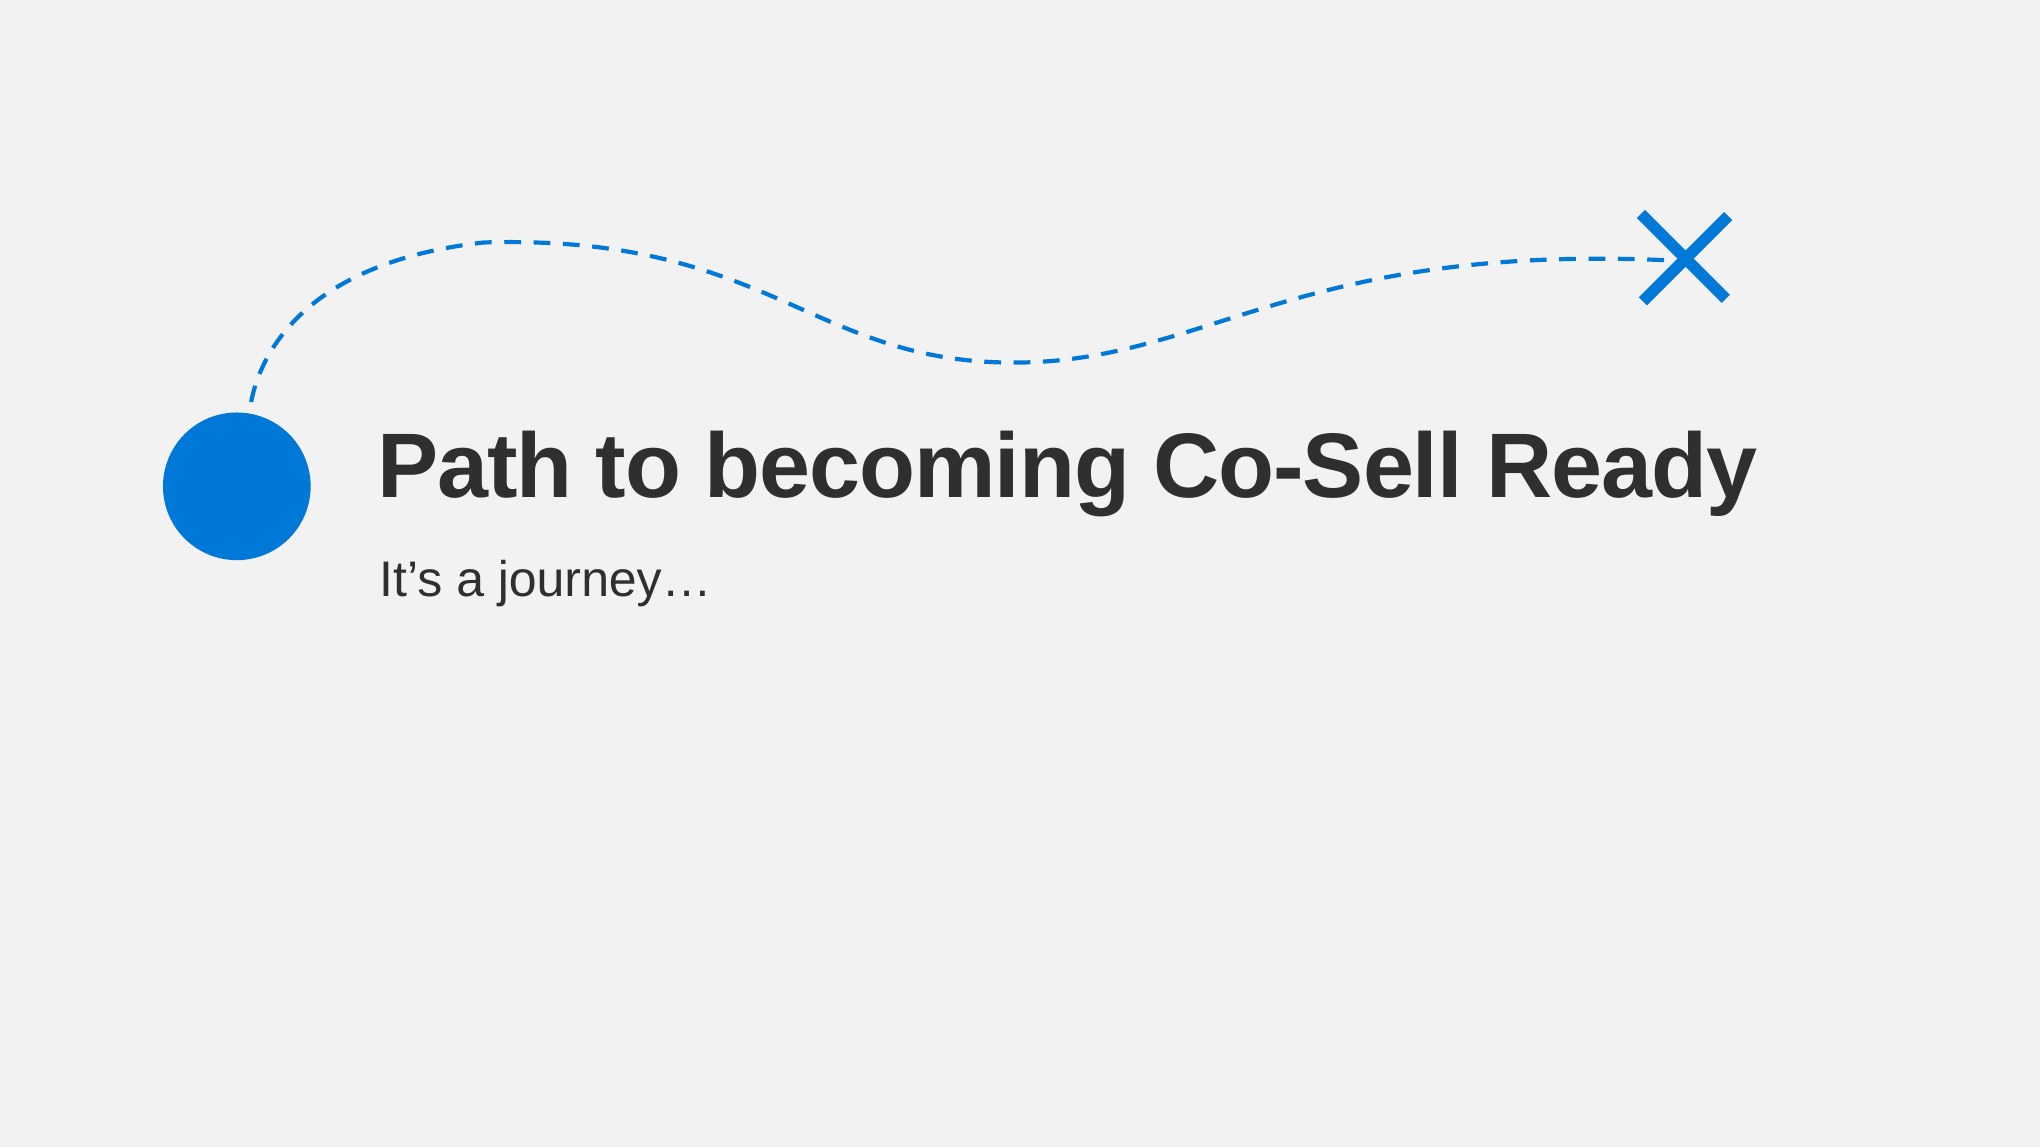

# Path to becoming Co-Sell Ready
It’s a journey…